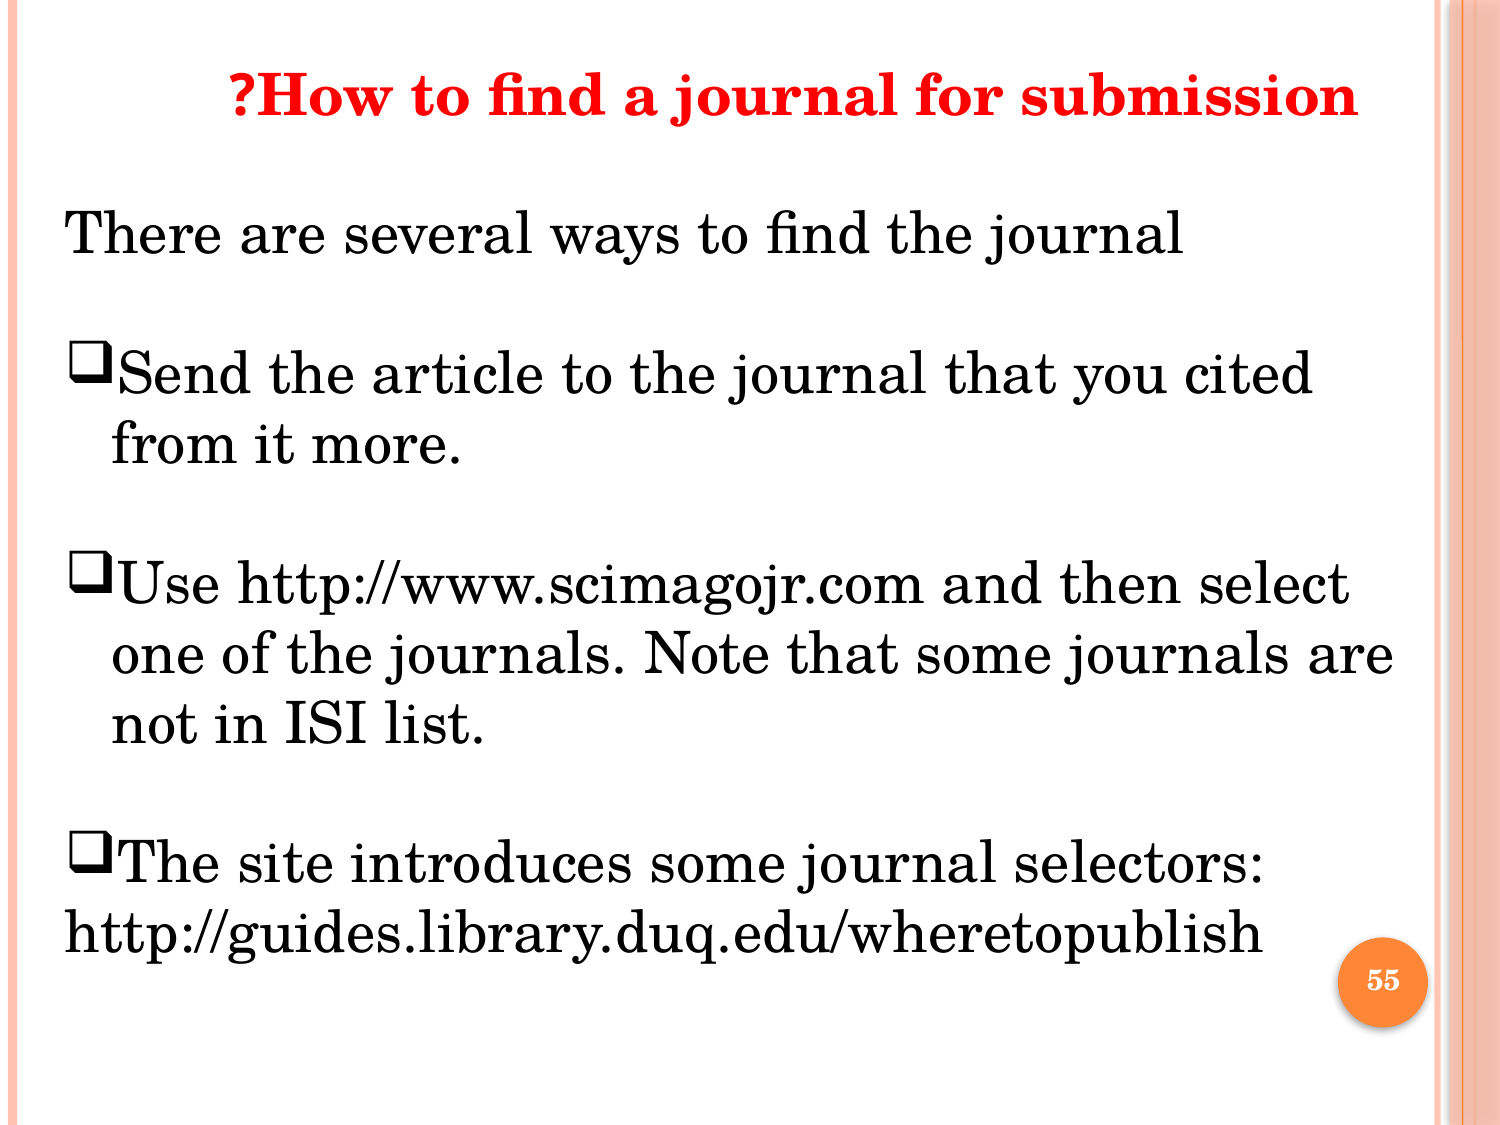

How to find a journal for submission?
There are several ways to find the journal

Send the article to the journal that you cited from it more.

Use http://www.scimagojr.com and then select one of the journals. Note that some journals are not in ISI list.

The site introduces some journal selectors:
http://guides.library.duq.edu/wheretopublish

55